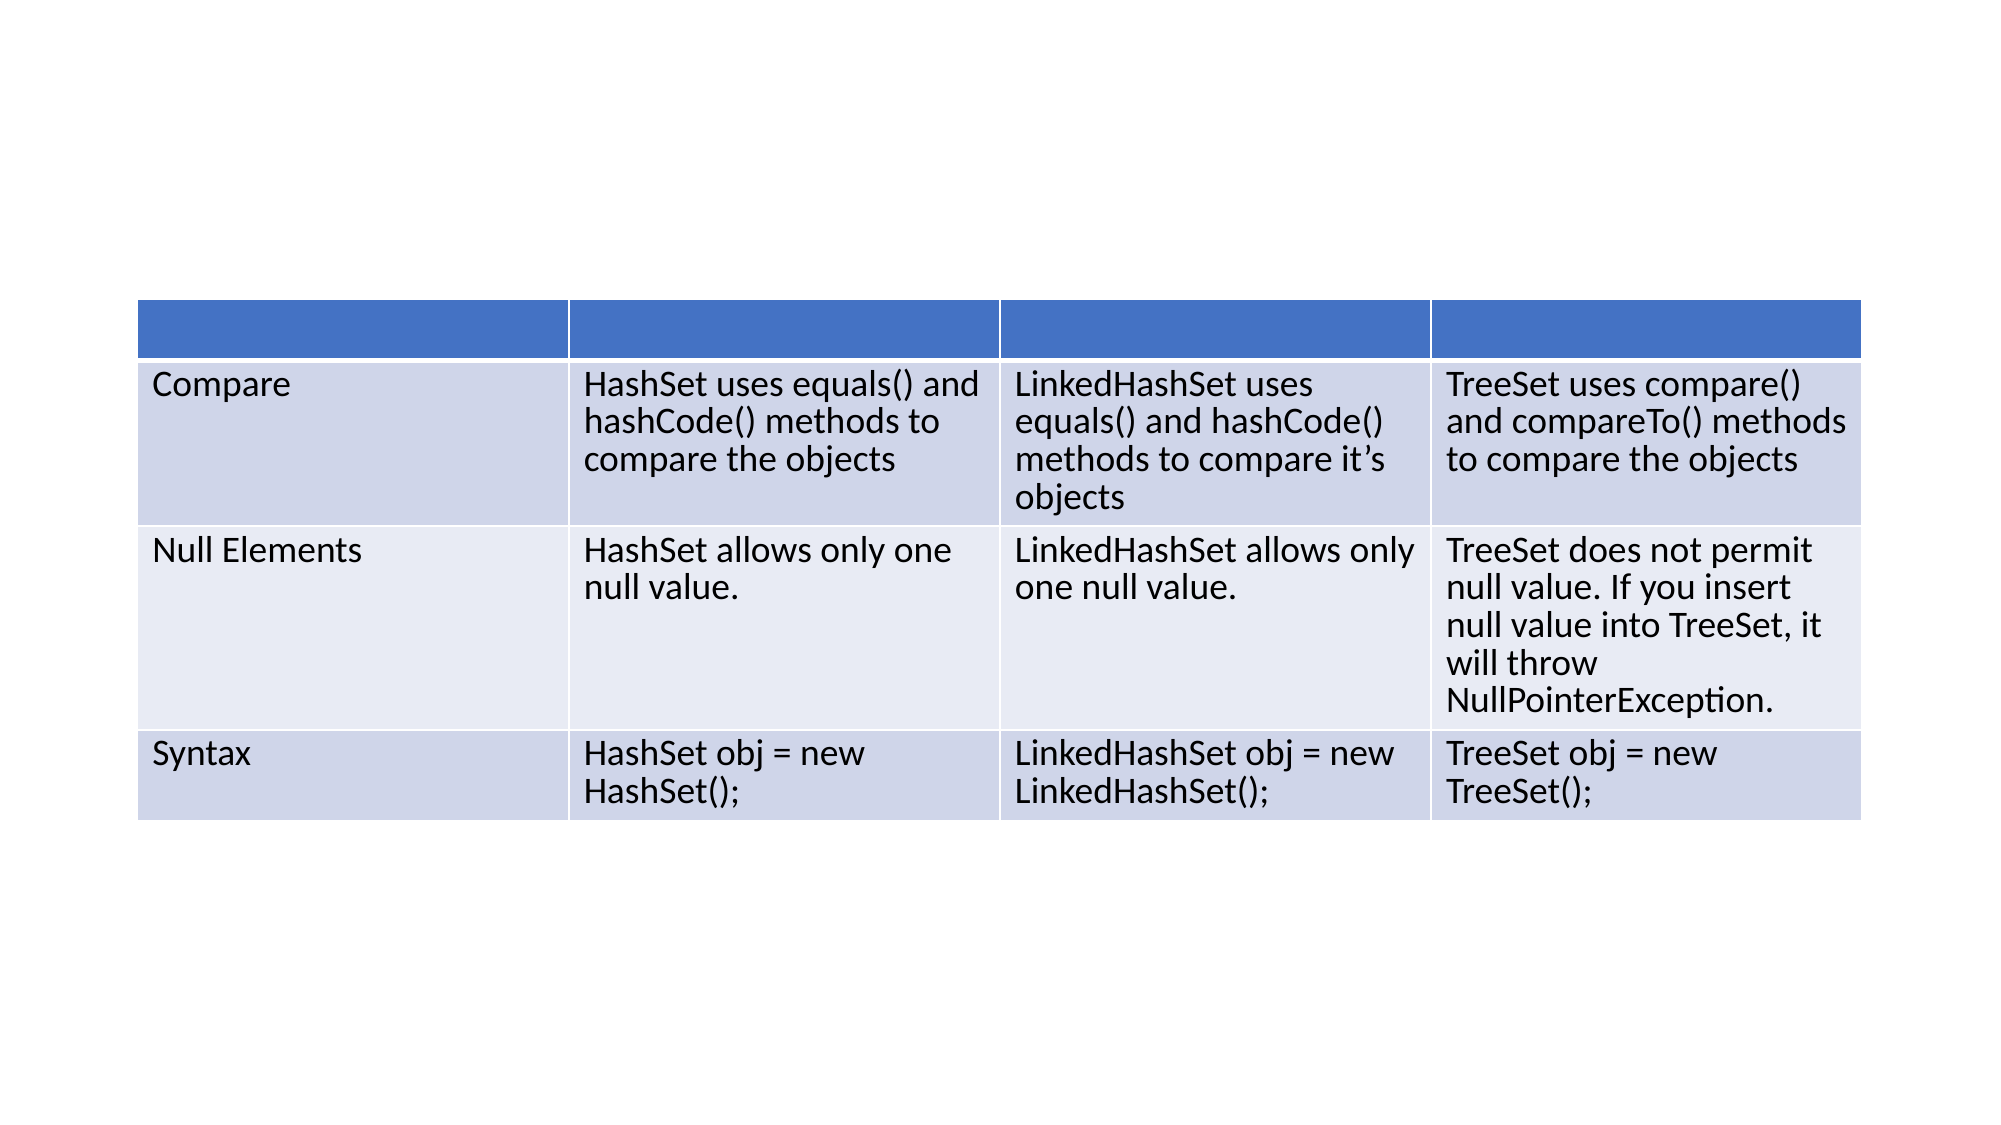

#
|  |  |  |  |
| --- | --- | --- | --- |
| Compare | HashSet uses equals() and hashCode() methods to compare the objects | LinkedHashSet uses equals() and hashCode() methods to compare it’s objects | TreeSet uses compare() and compareTo() methods to compare the objects |
| Null Elements | HashSet allows only one null value. | LinkedHashSet allows only one null value. | TreeSet does not permit null value. If you insert null value into TreeSet, it will throw NullPointerException. |
| Syntax | HashSet obj = new HashSet(); | LinkedHashSet obj = new LinkedHashSet(); | TreeSet obj = new TreeSet(); |